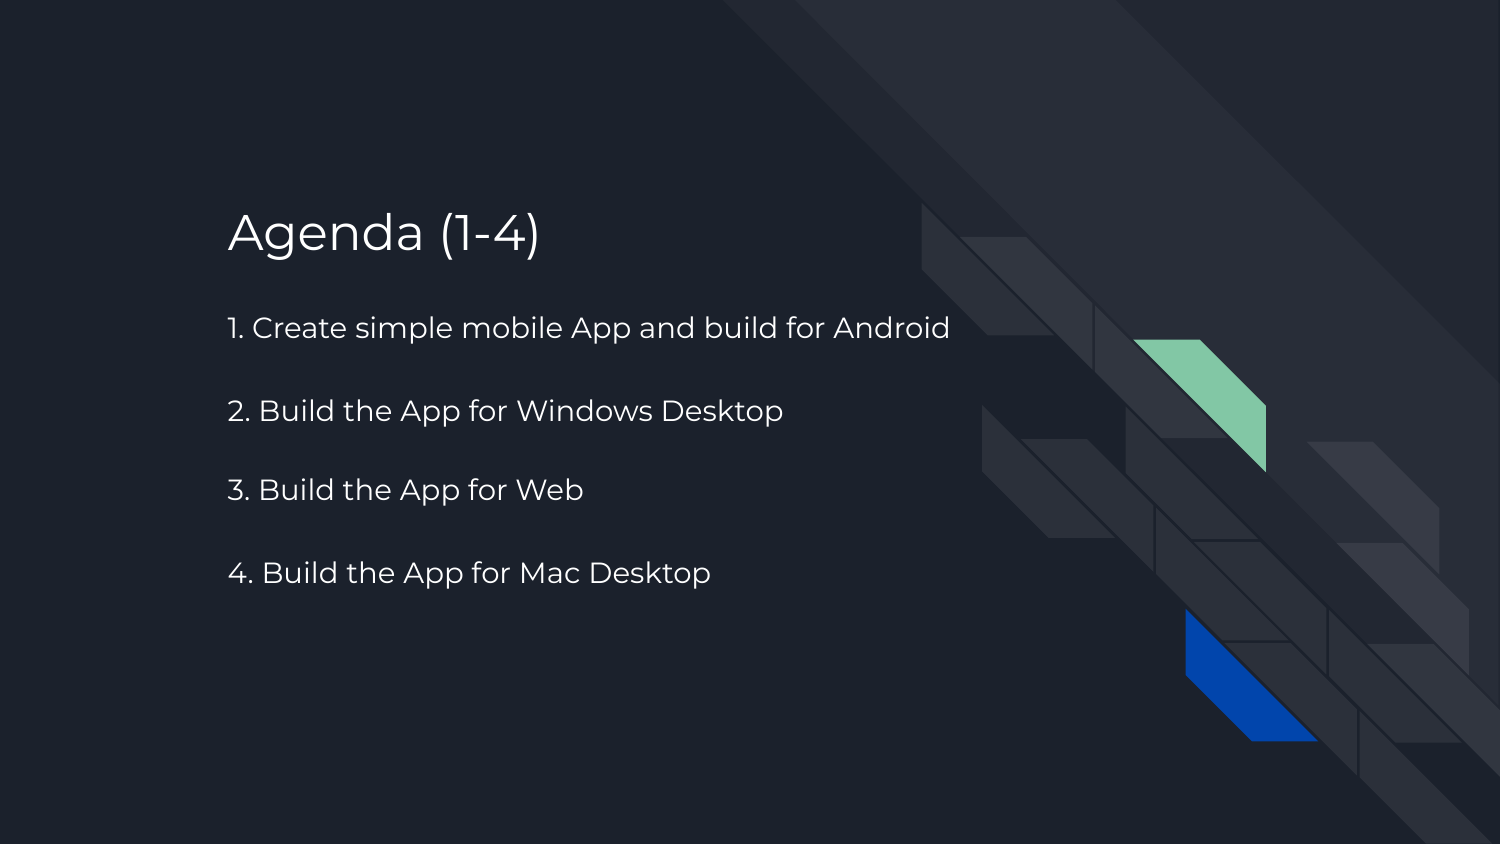

Agenda (1-4)
1. Create simple mobile App and build for Android
2. Build the App for Windows Desktop
3. Build the App for Web
4. Build the App for Mac Desktop